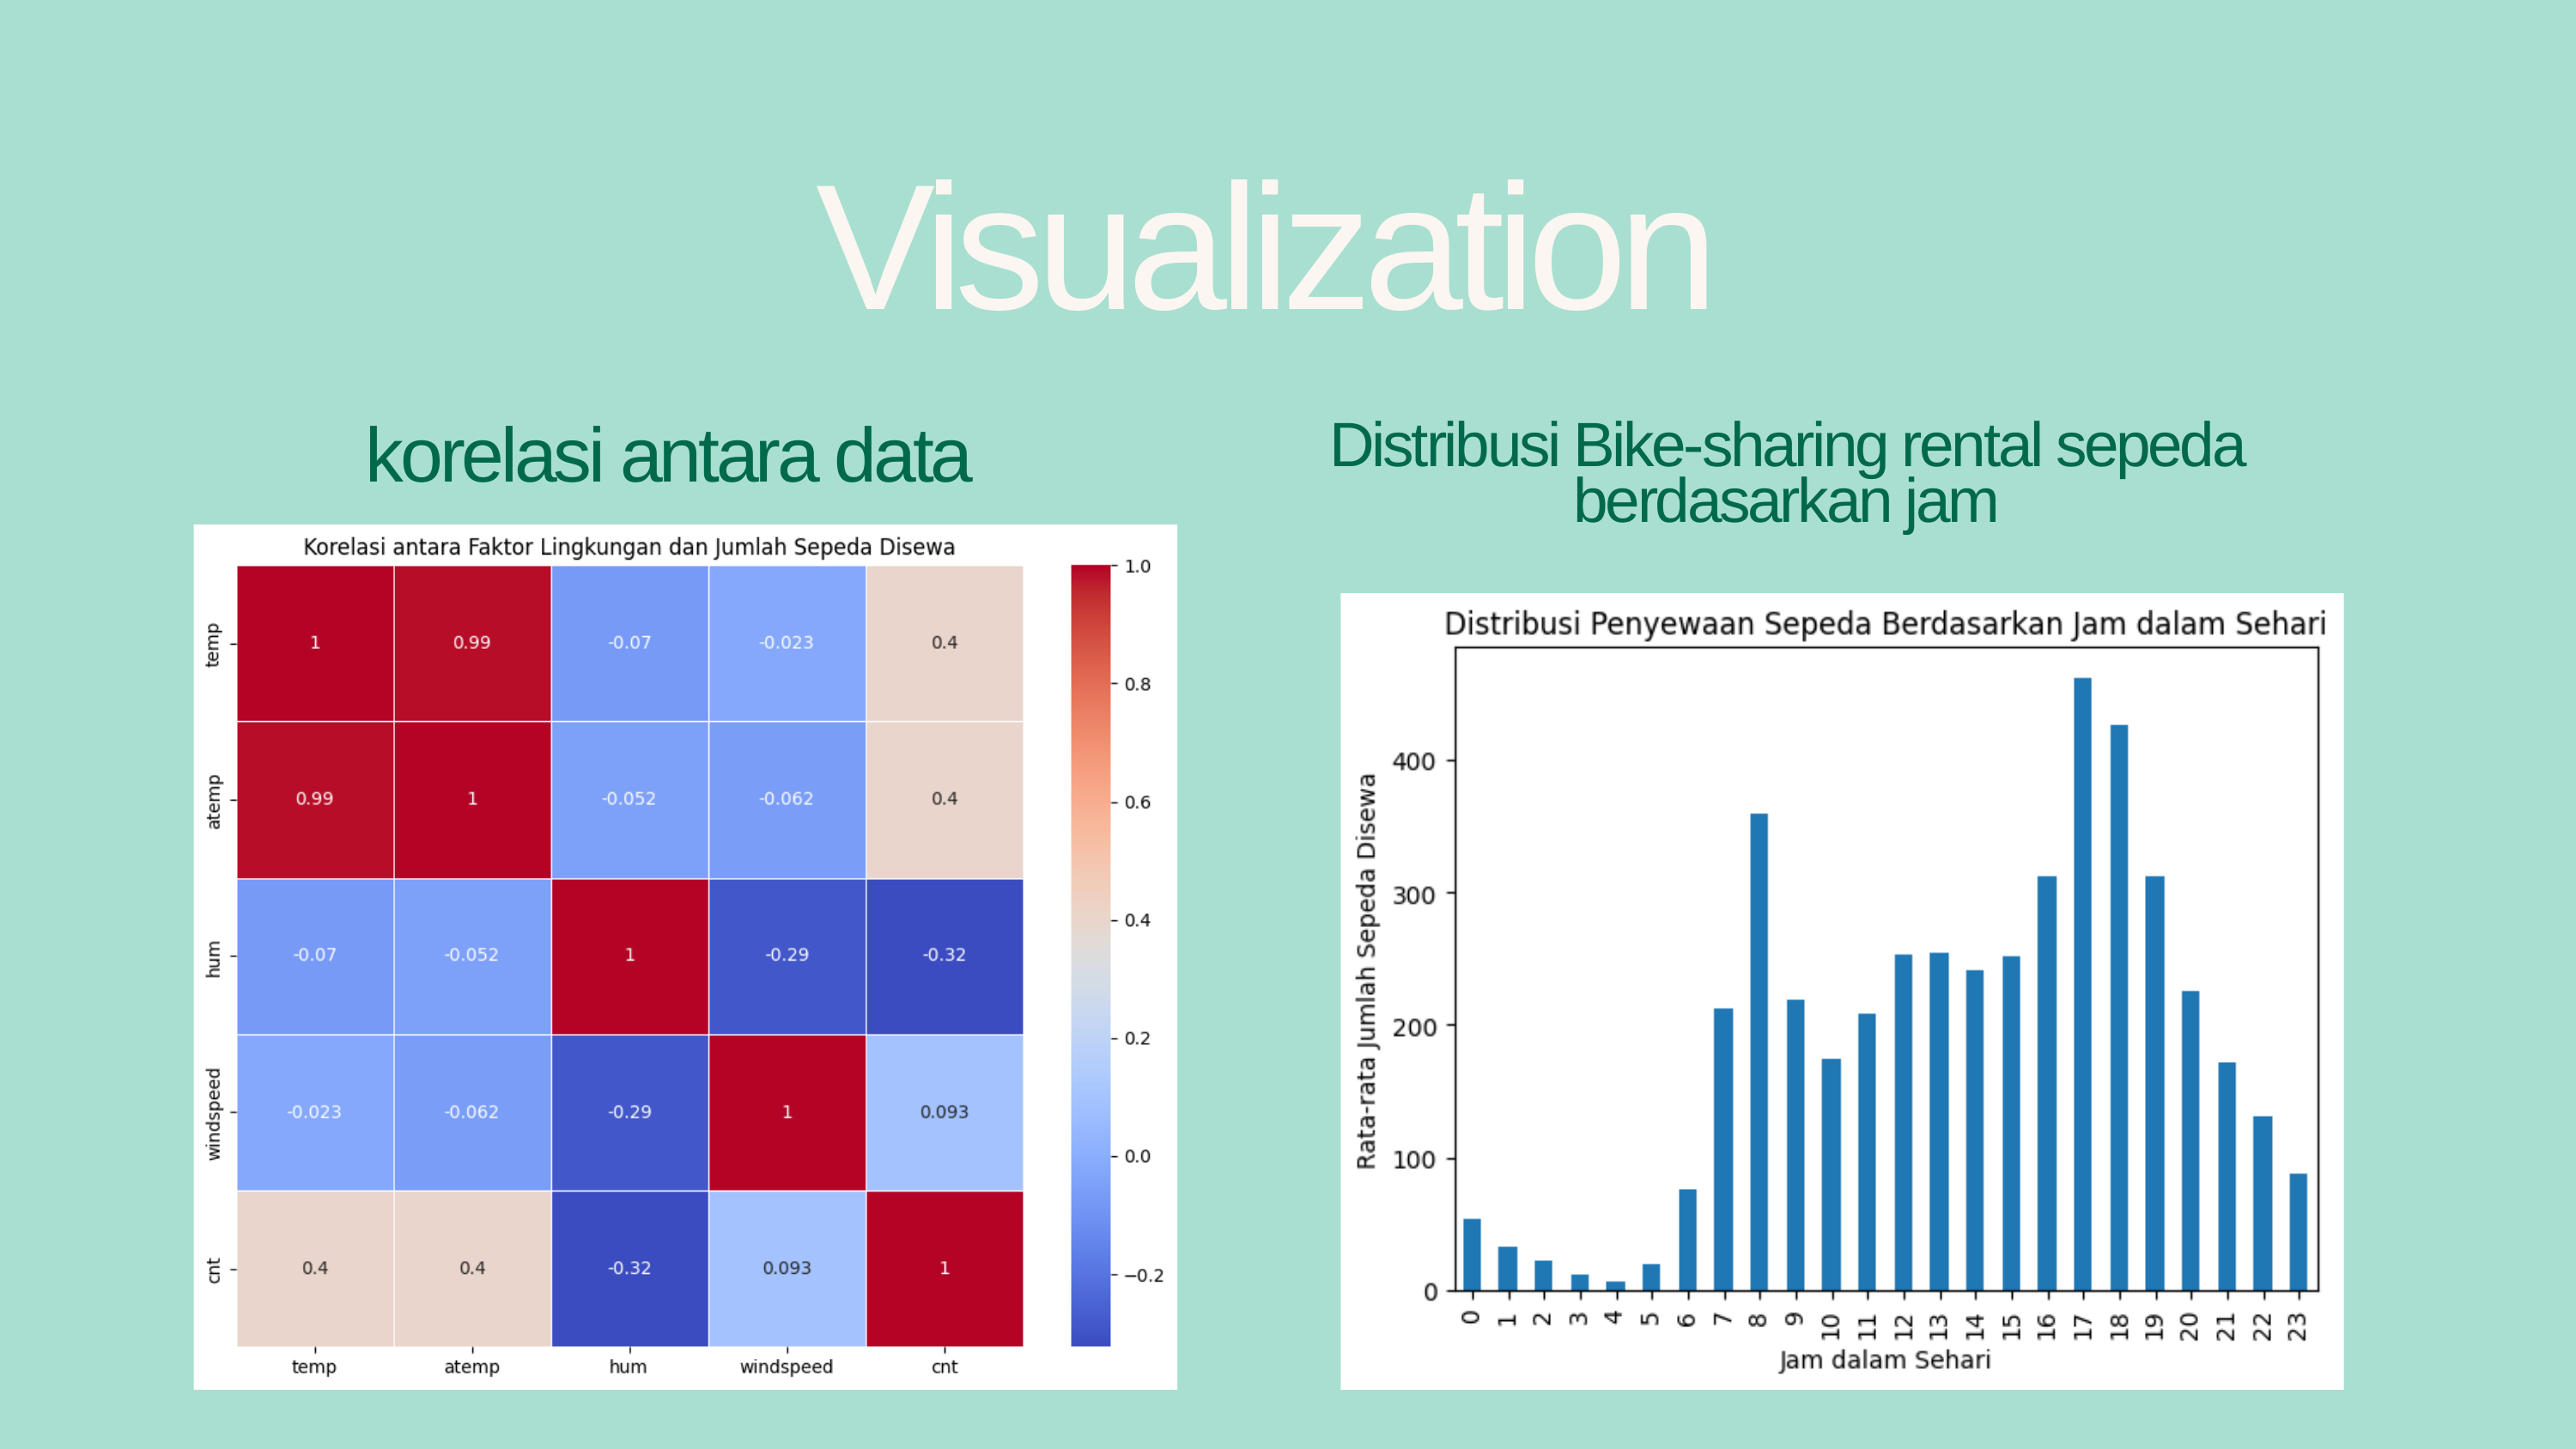

Visualization
Distribusi Bike-sharing rental sepeda berdasarkan jam

korelasi antara data